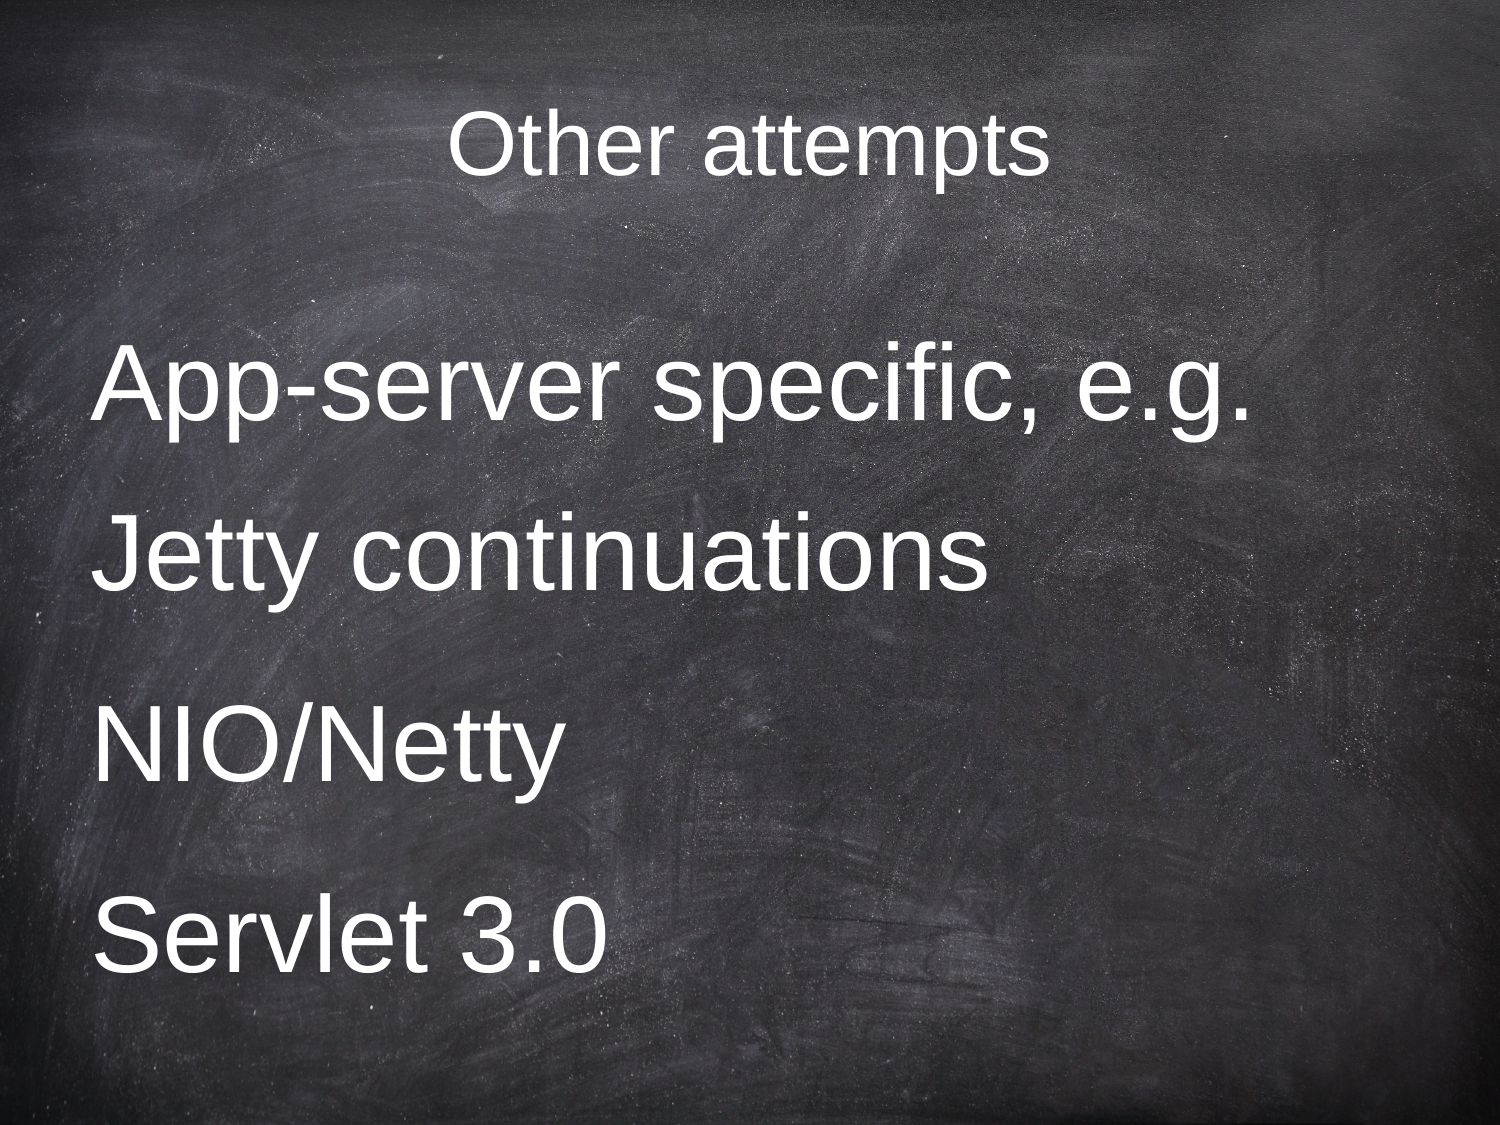

# Other attempts
App-server specific, e.g. Jetty continuations
NIO/Netty
Servlet 3.0